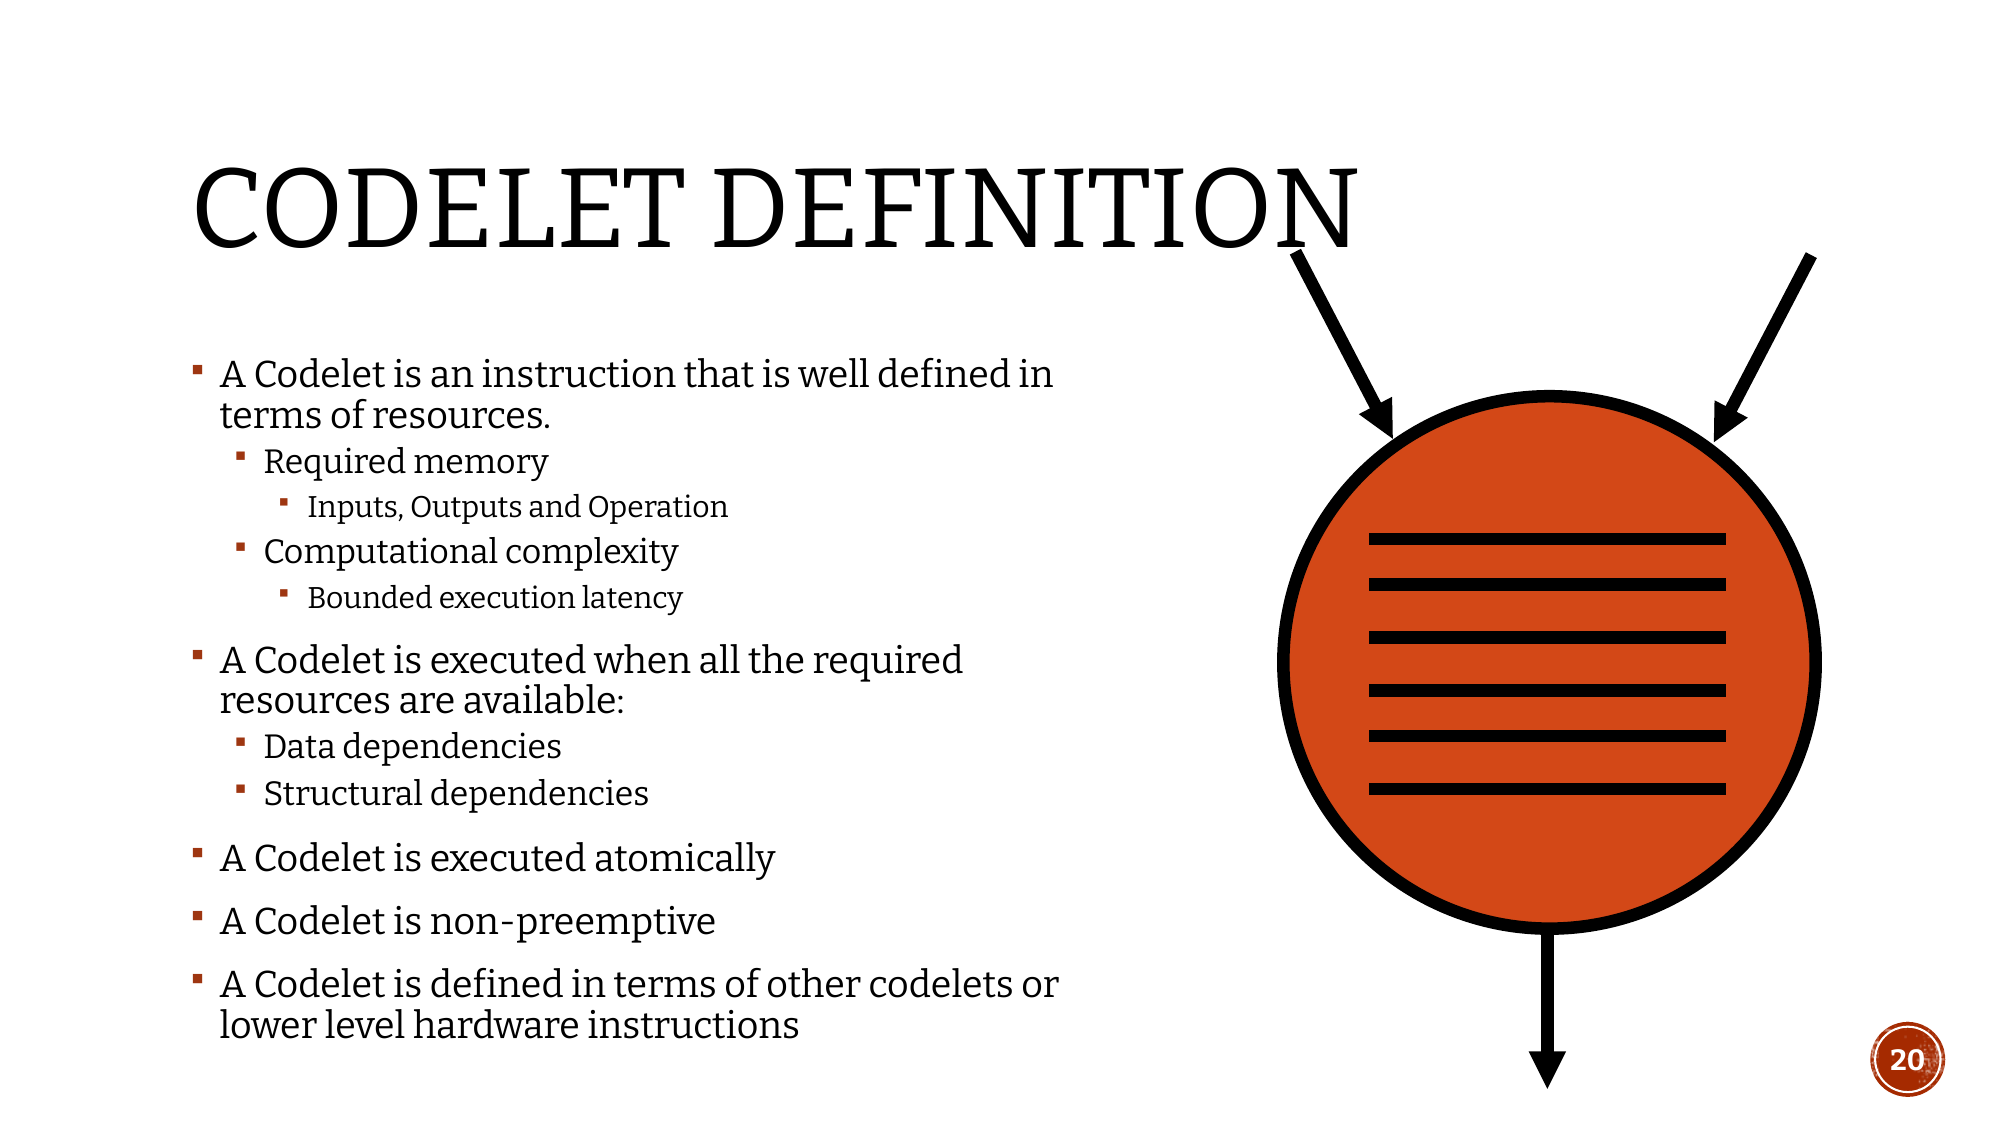

# Codelet Definition
A Codelet is an instruction that is well defined in terms of resources.
Required memory
Inputs, Outputs and Operation
Computational complexity
Bounded execution latency
A Codelet is executed when all the required resources are available:
Data dependencies
Structural dependencies
A Codelet is executed atomically
A Codelet is non-preemptive
A Codelet is defined in terms of other codelets or lower level hardware instructions

20